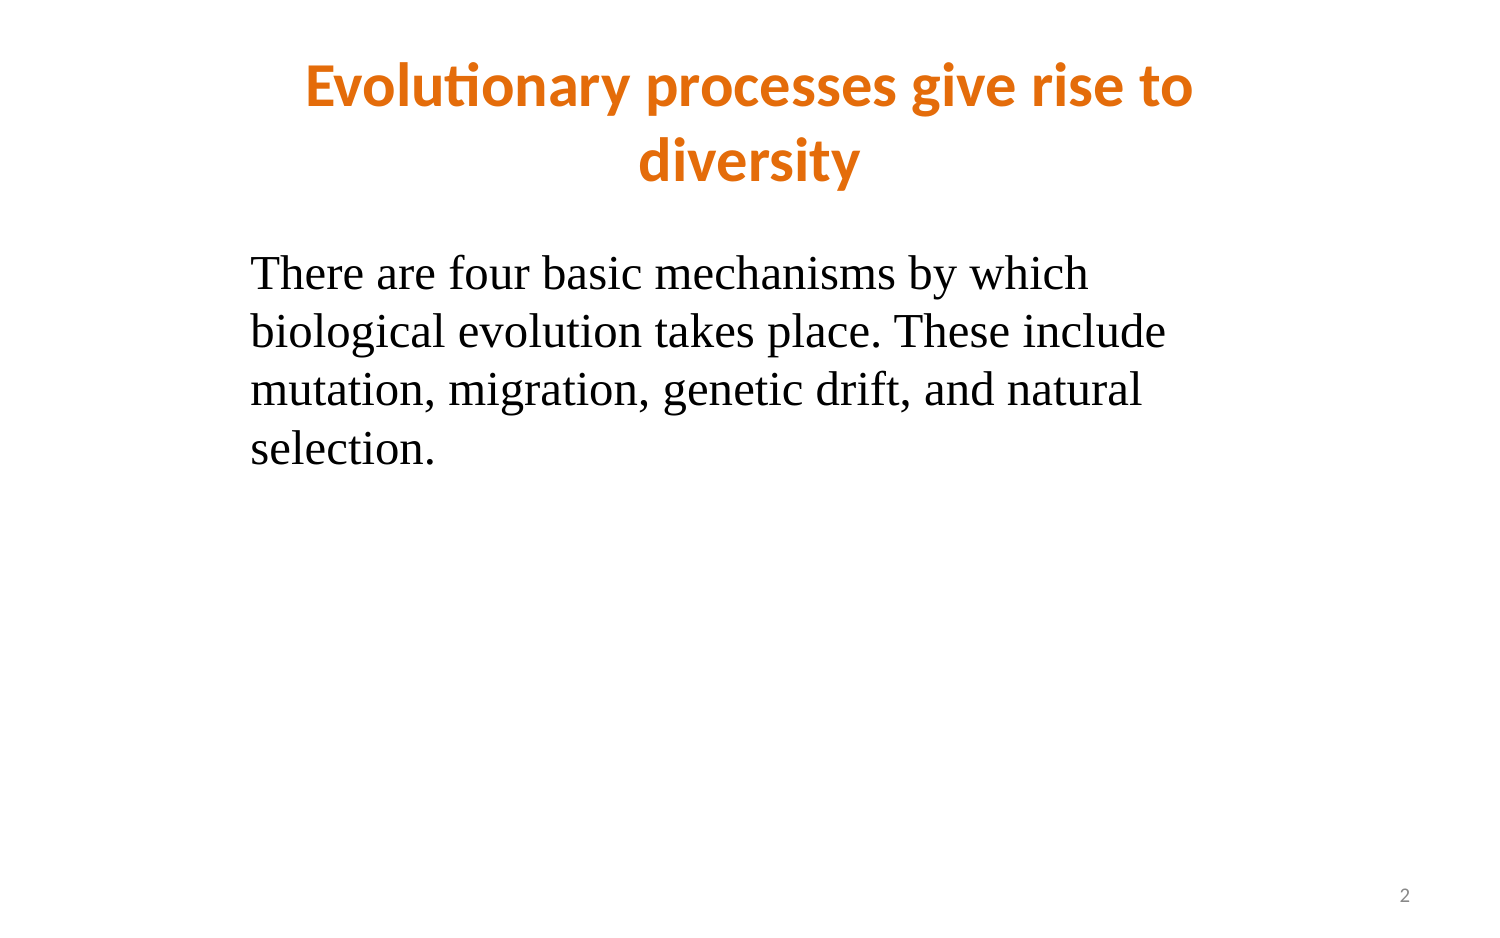

# Evolutionary processes give rise to diversity
There are four basic mechanisms by which biological evolution takes place. These include mutation, migration, genetic drift, and natural selection.

2